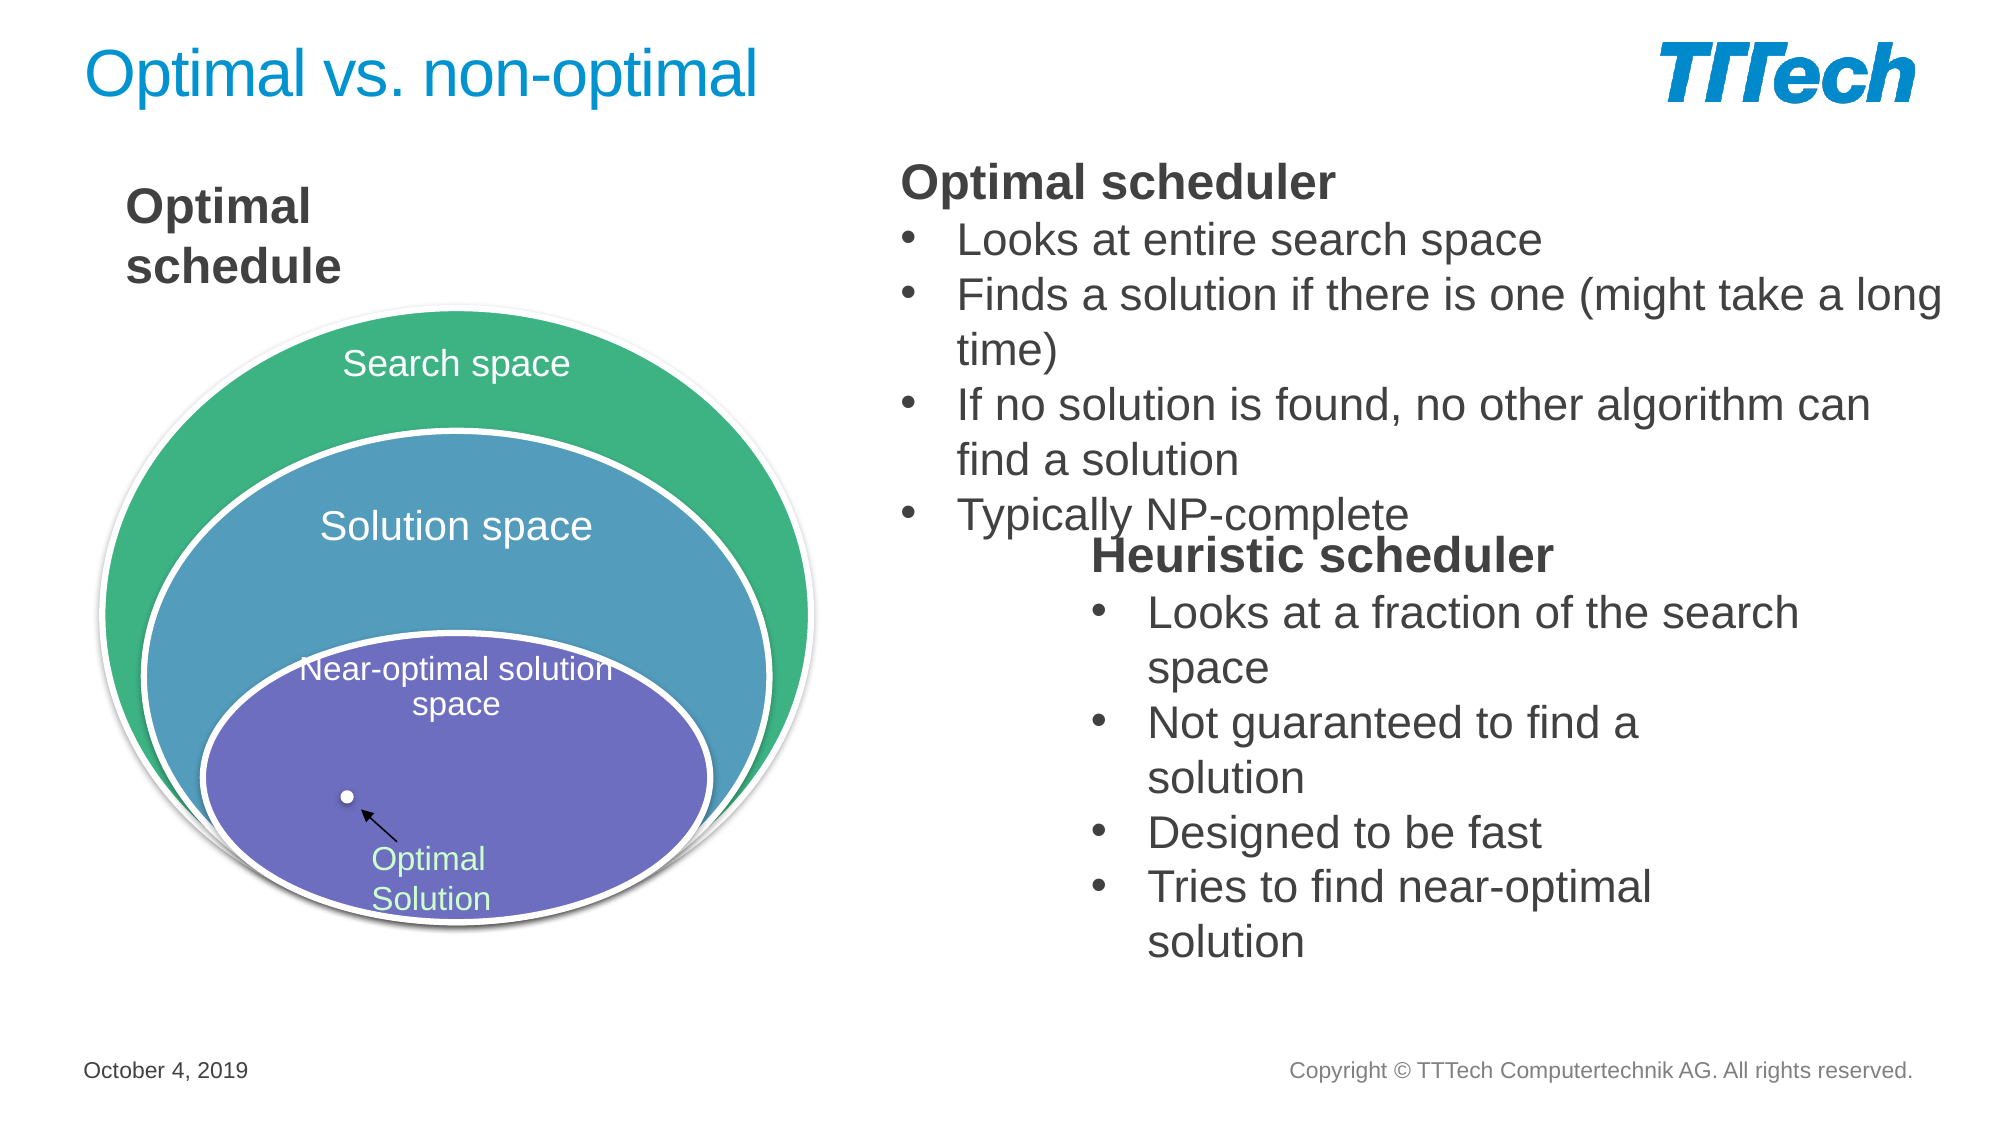

# Optimal vs. non-optimal
Optimal scheduler
Looks at entire search space
Finds a solution if there is one (might take a long time)
If no solution is found, no other algorithm can find a solution
Typically NP-complete
Optimal schedule
Search space
Solution space
Near-optimal solution space

Heuristic scheduler
Looks at a fraction of the search space
Not guaranteed to find a solution
Designed to be fast
Tries to find near-optimal solution
Optimal Solution
Copyright © TTTech Computertechnik AG. All rights reserved.
October 4, 2019